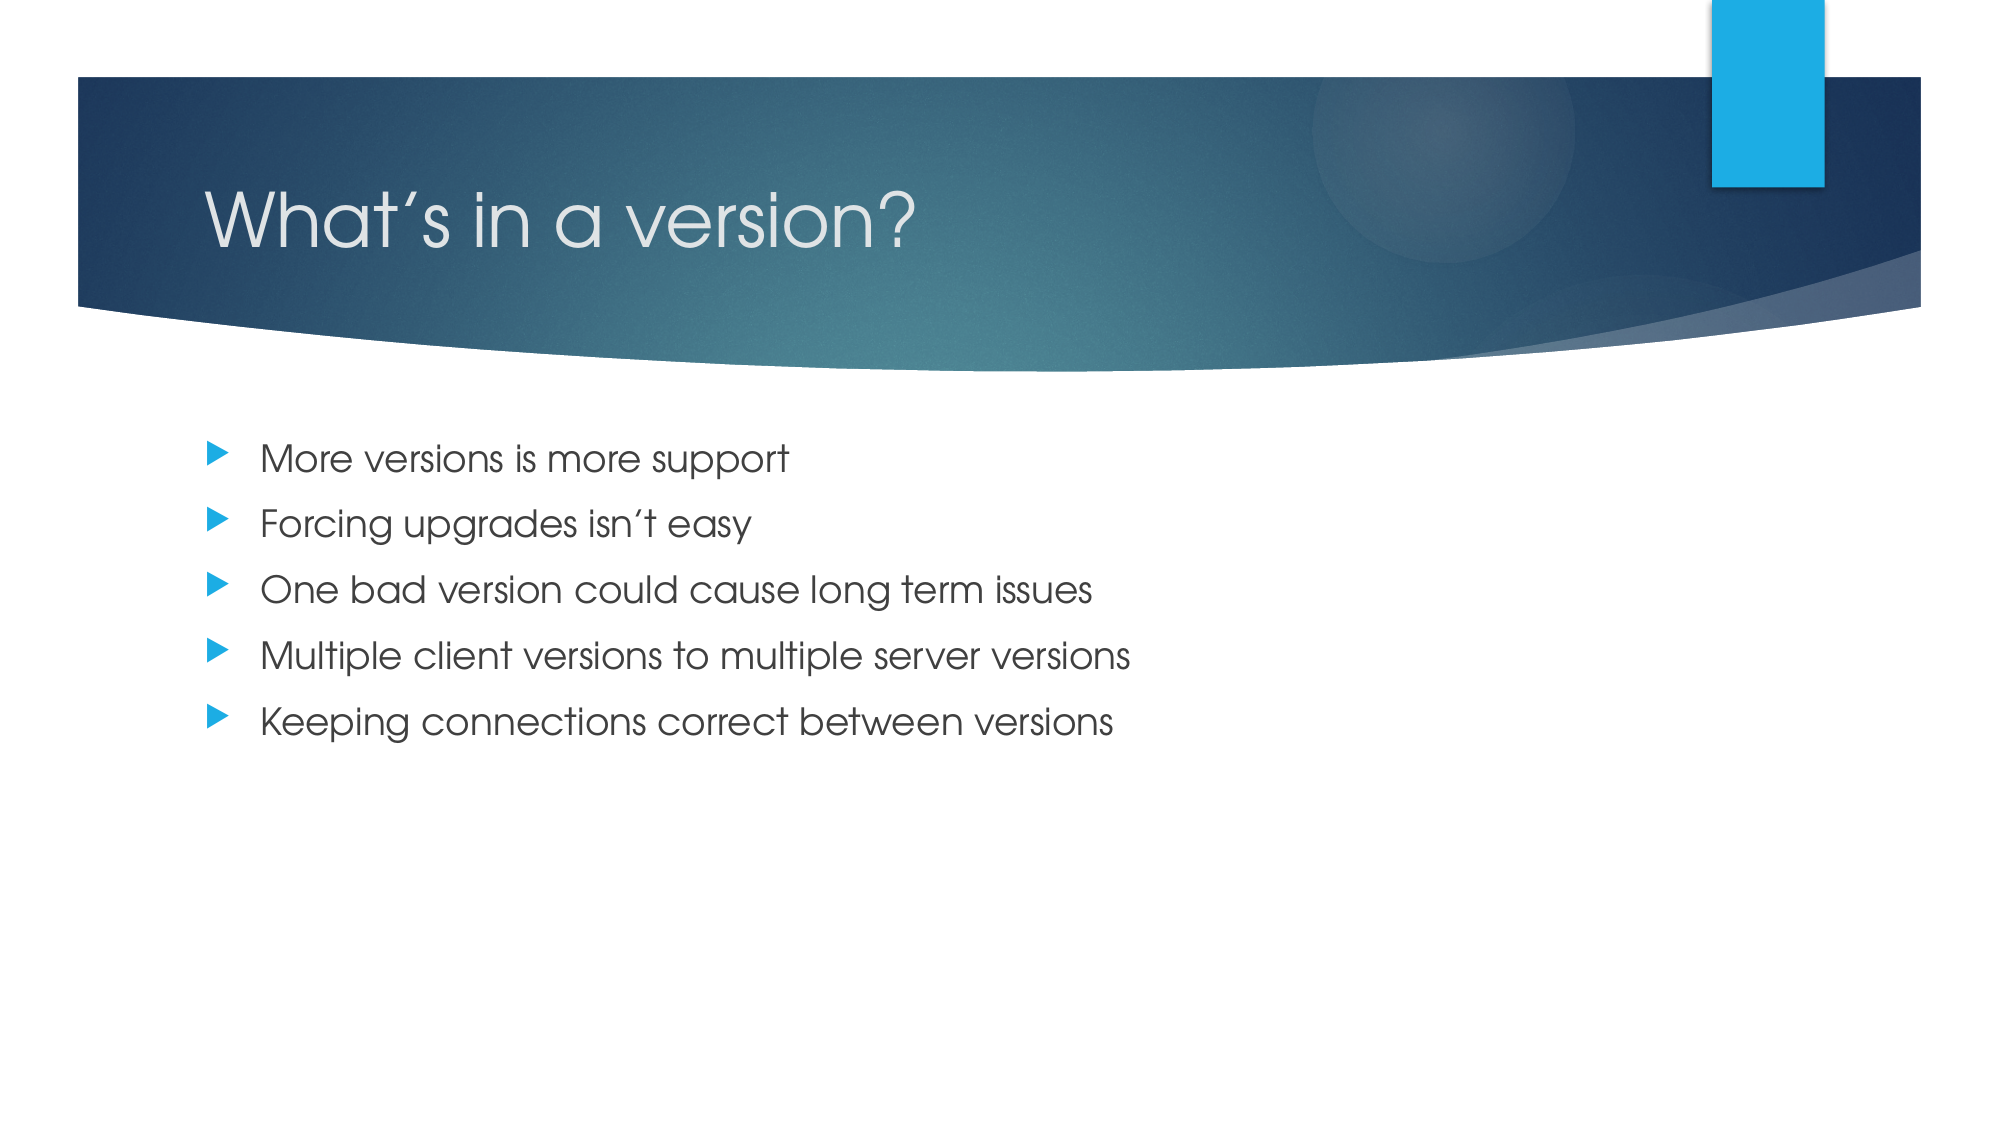

# What’s in a version?
More versions is more support
Forcing upgrades isn’t easy
One bad version could cause long term issues
Multiple client versions to multiple server versions
Keeping connections correct between versions